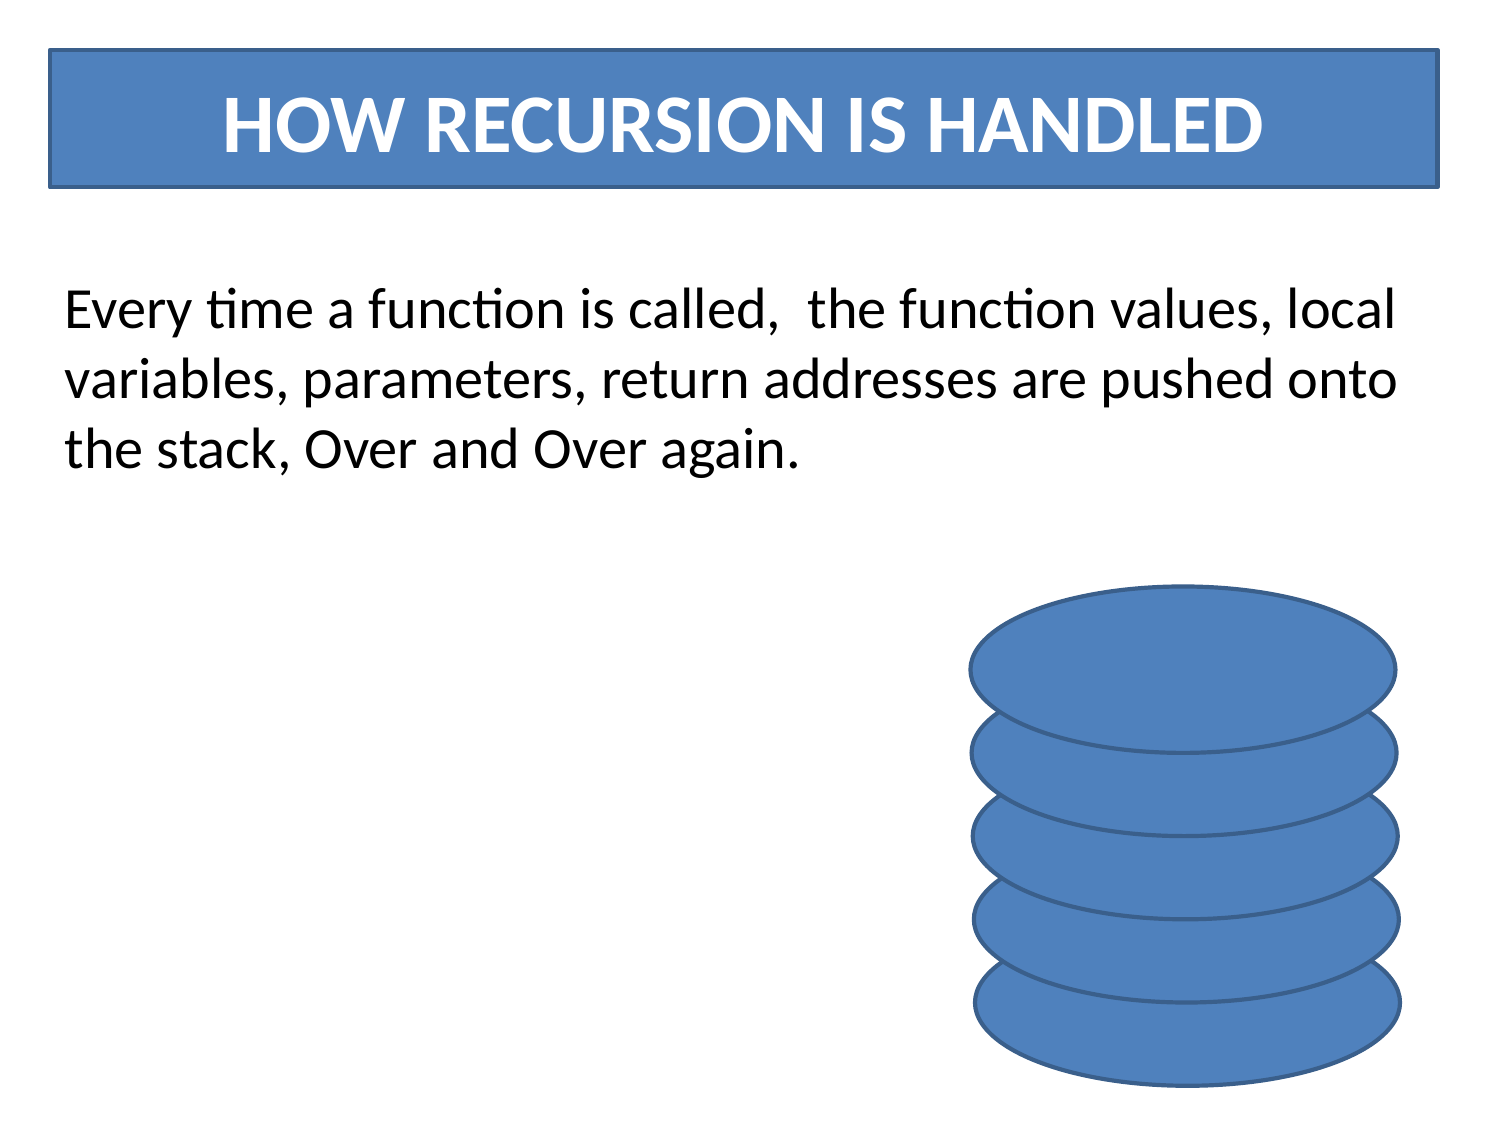

HOW RECURSION IS HANDLED
Every time a function is called,  the function values, local variables, parameters, return addresses are pushed onto the stack, Over and Over again.